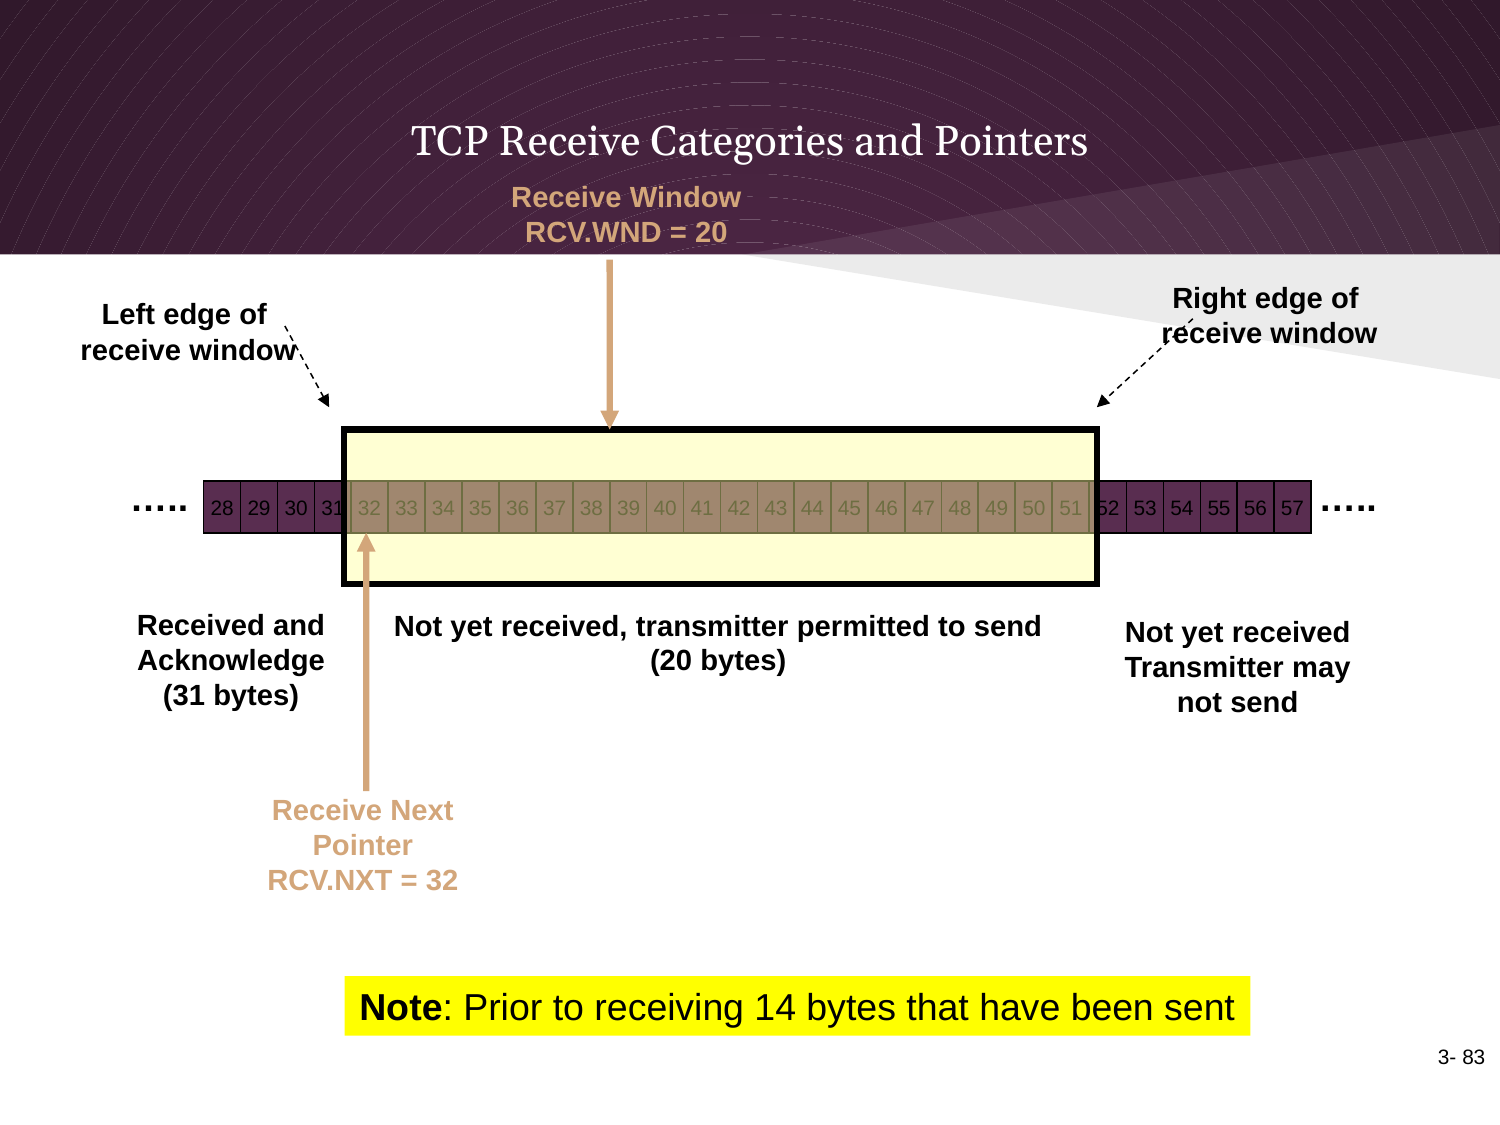

# TCP Receive Categories and Pointers
Receive Window
RCV.WND = 20

Right edge of
receive window
Left edge of
receive window

…..
…..
28
29
30
31
32
33
34
35
36
37
38
39
40
41
42
43
44
45
46
47
48
49
50
51
52
53
54
55
56
57

Receive Next
Pointer
RCV.NXT = 32
Received and
Acknowledge
(31 bytes)
Not yet received, transmitter permitted to send
(20 bytes)
Not yet received
Transmitter may
not send
Note: Prior to receiving 14 bytes that have been sent
3- 83